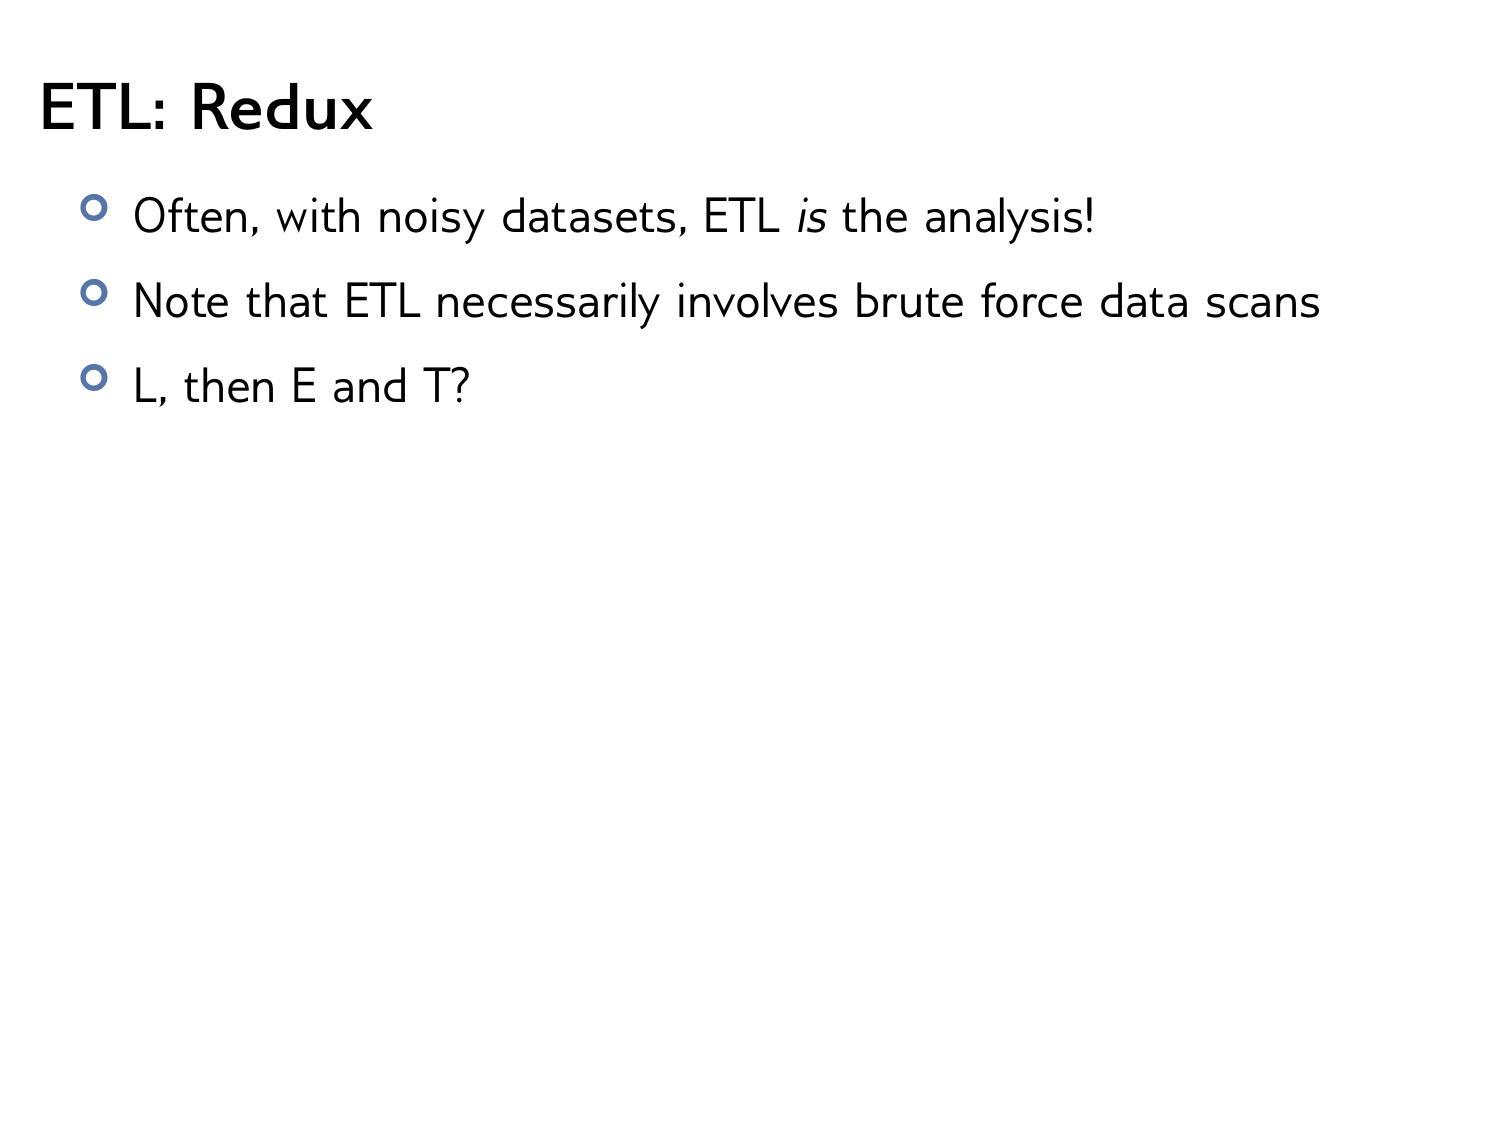

# ETL: Redux
Often, with noisy datasets, ETL is the analysis!
Note that ETL necessarily involves brute force data scans
L, then E and T?